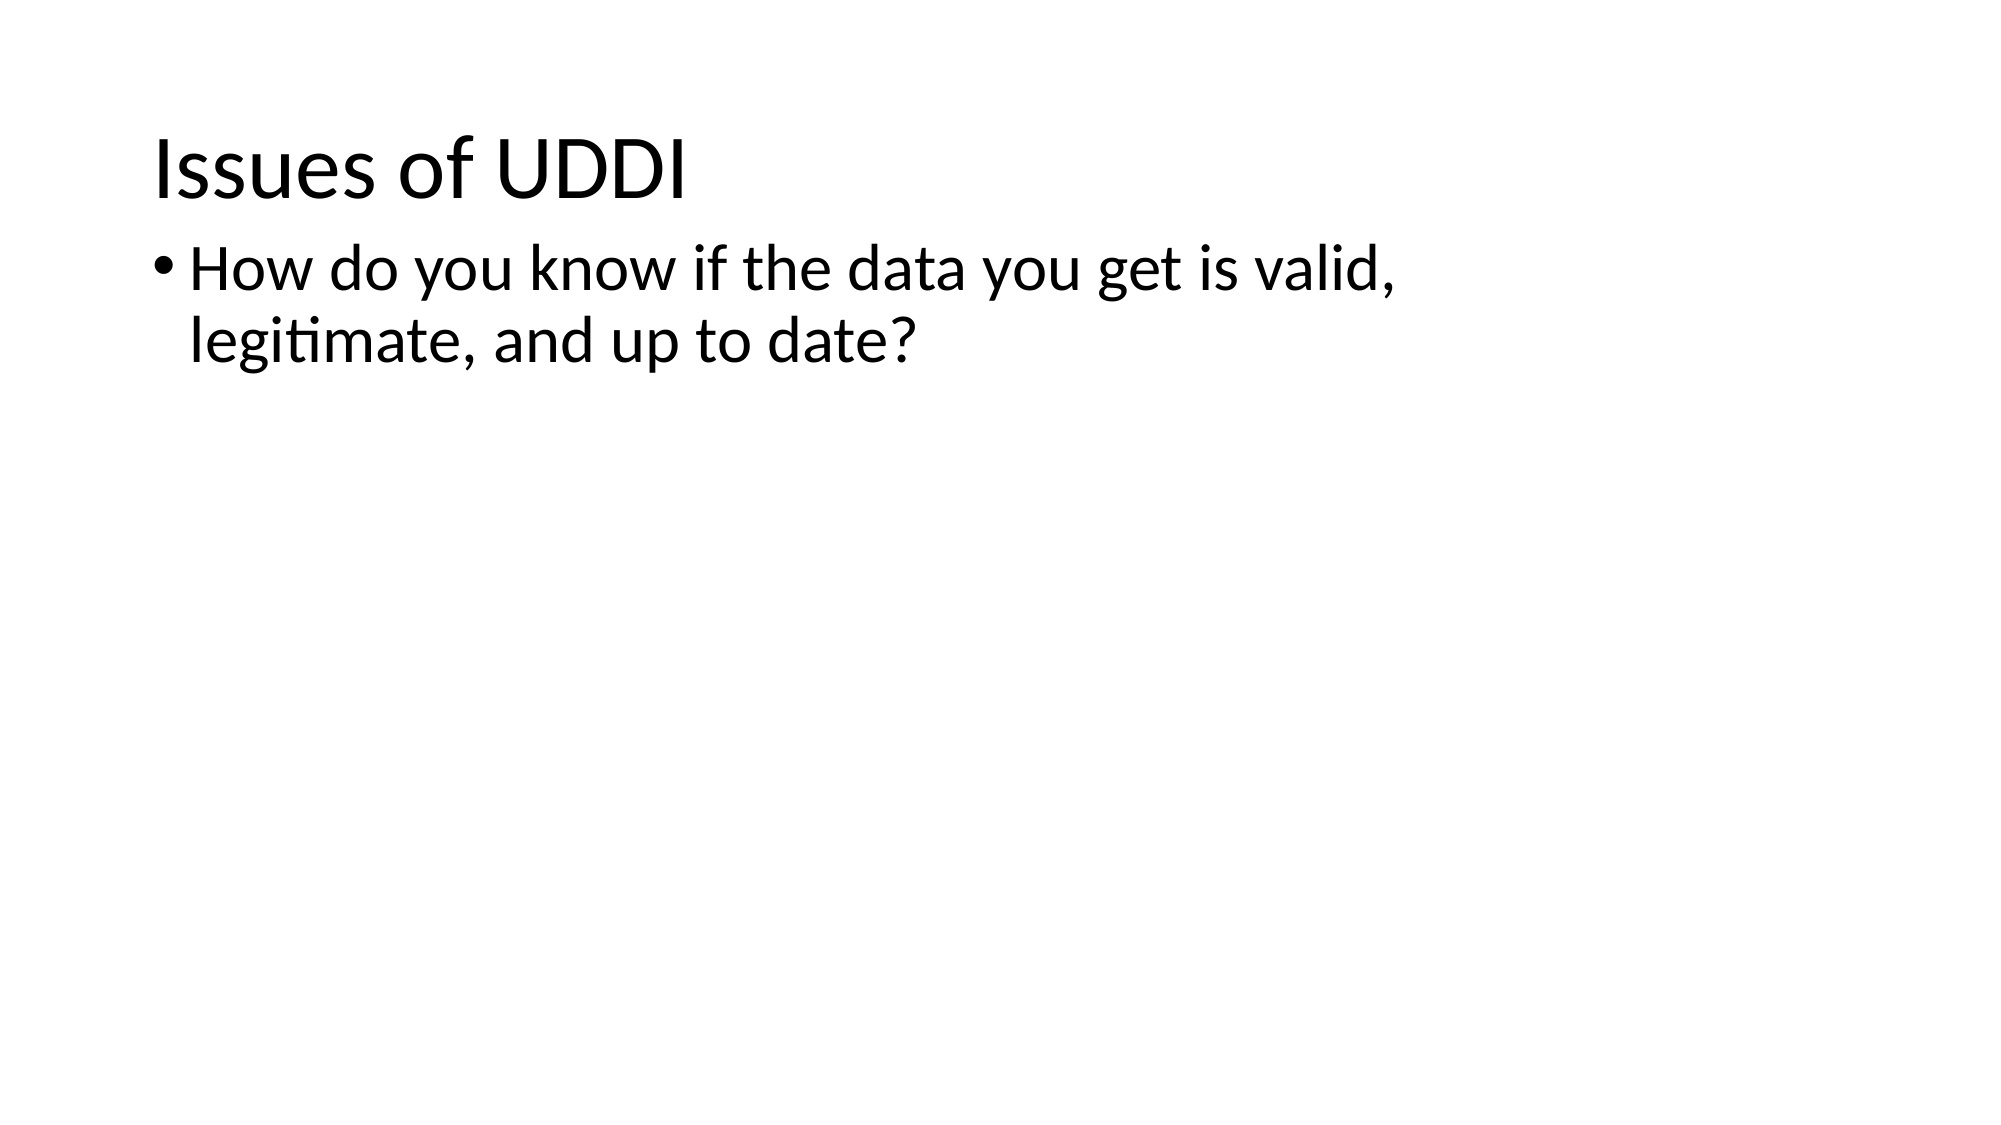

# Issues of UDDI
How do you know if the data you get is valid, legitimate, and up to date?